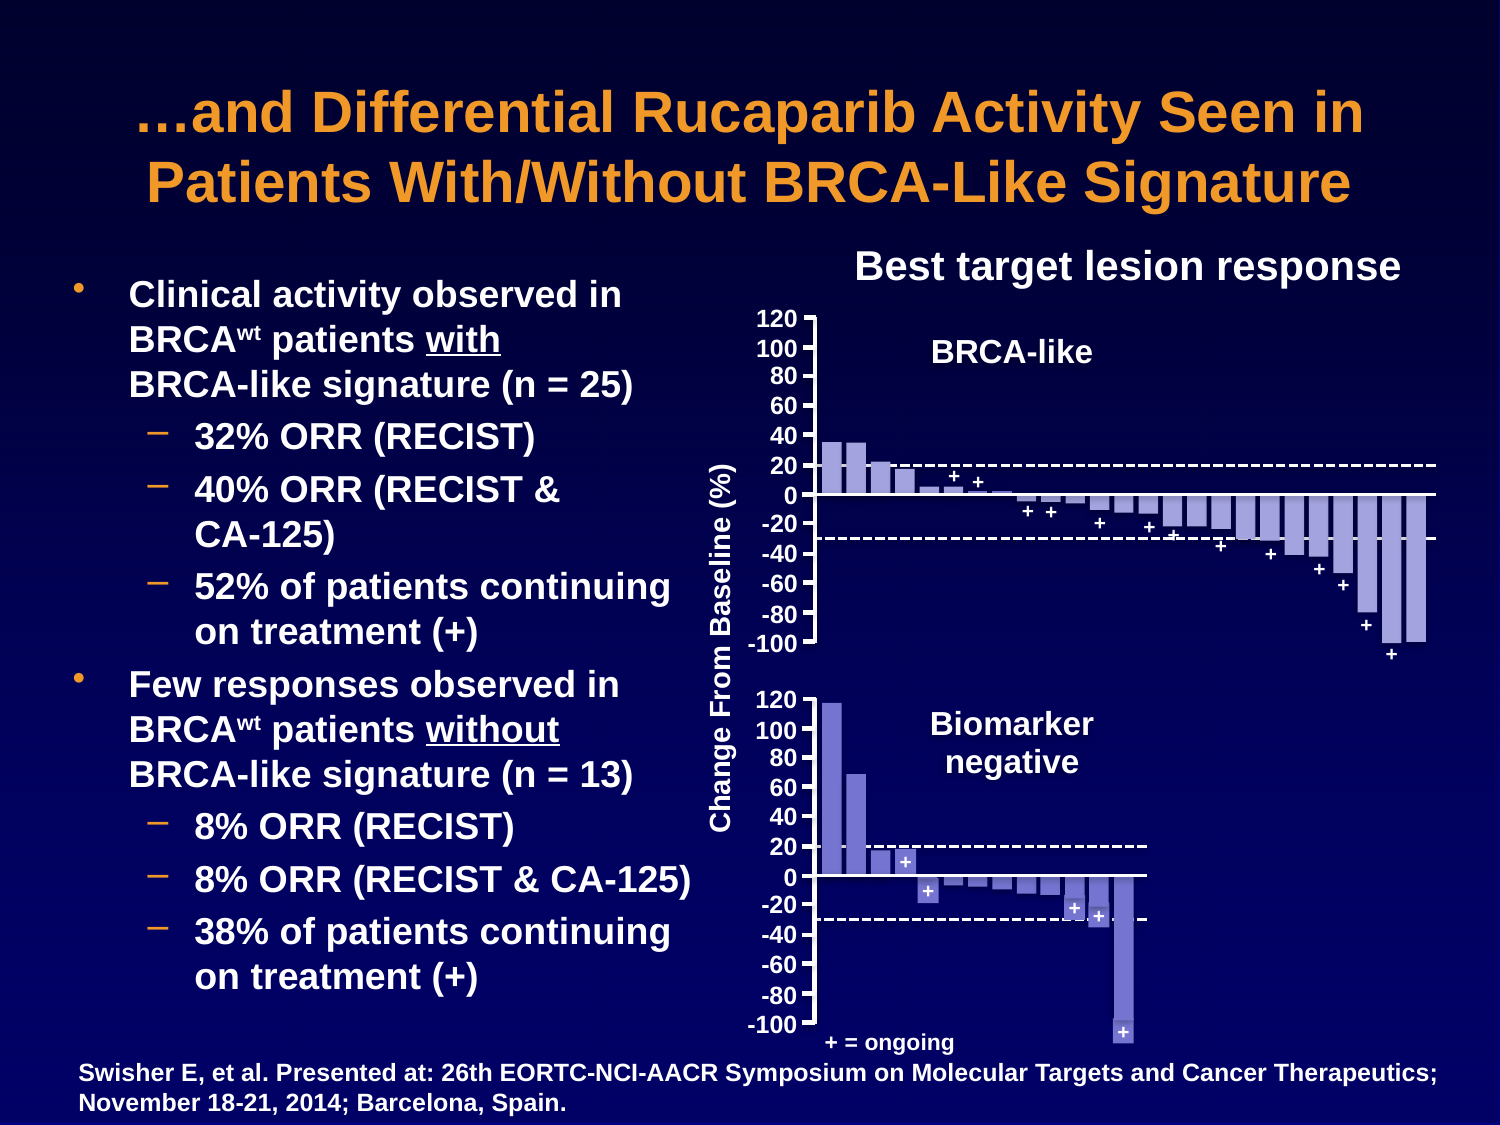

# …and Differential Rucaparib Activity Seen in Patients With/Without BRCA-Like Signature
Best target lesion response
Clinical activity observed in BRCAwt patients with
BRCA-like signature (n = 25)
32% ORR (RECIST)
40% ORR (RECIST &
CA-125)
52% of patients continuing
on treatment (+)
Few responses observed in
BRCAwt patients without
BRCA-like signature (n = 13)
8% ORR (RECIST)
8% ORR (RECIST & CA-125)
38% of patients continuing
on treatment (+)

120
100
80
60
40
20
0
-20
-40
-60
-80
-100
BRCA-like

+
+

+
+
+
+
+
+
+
+
+
+
Change From Baseline (%)
+
120
Biomarker negative

100
80
60

40
20
+

0

+
-20
+
+
-40
-60
-80
-100
+
+ = ongoing
Swisher E, et al. Presented at: 26th EORTC-NCI-AACR Symposium on Molecular Targets and Cancer Therapeutics; November 18-21, 2014; Barcelona, Spain.